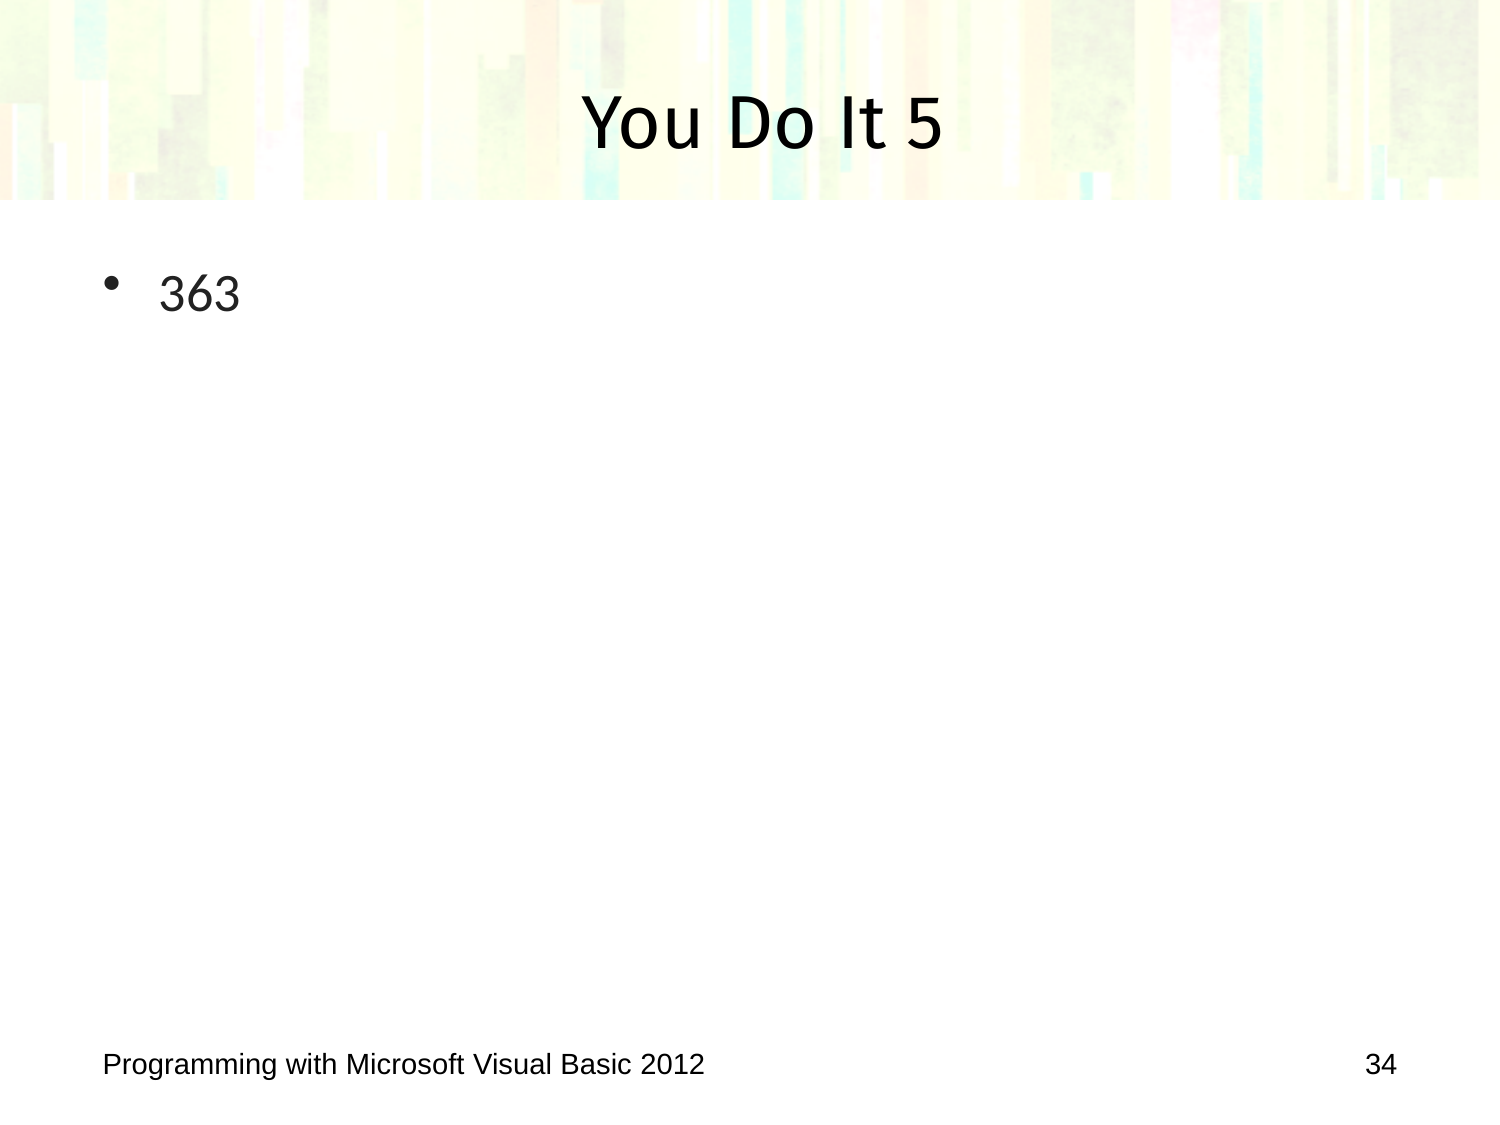

# You Do It 5
363
Programming with Microsoft Visual Basic 2012
34